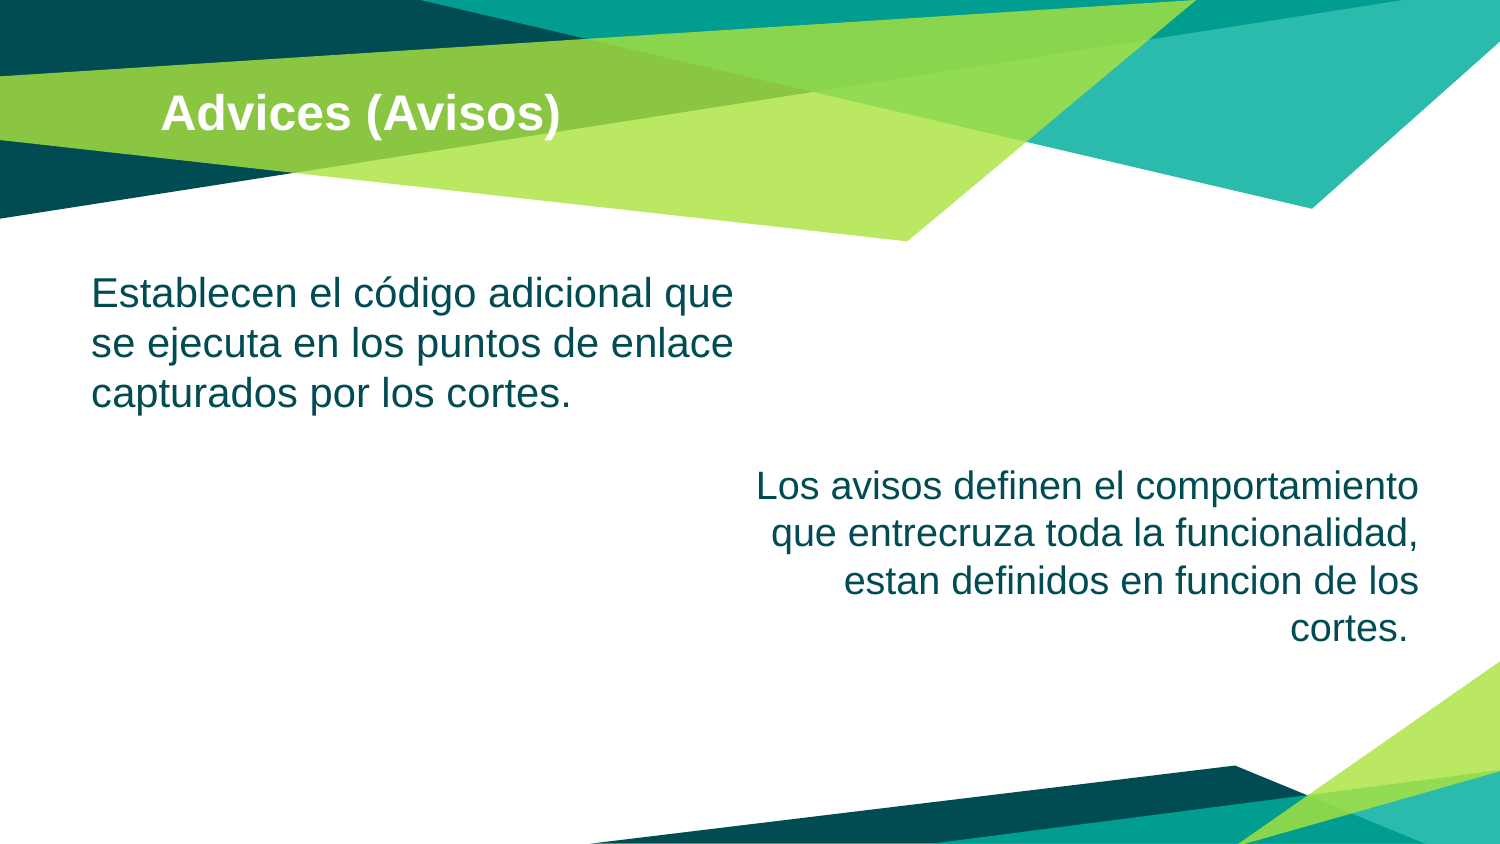

# Advices (Avisos)
Establecen el código adicional que se ejecuta en los puntos de enlace capturados por los cortes.

Los avisos definen el comportamiento que entrecruza toda la funcionalidad, estan definidos en funcion de los cortes.